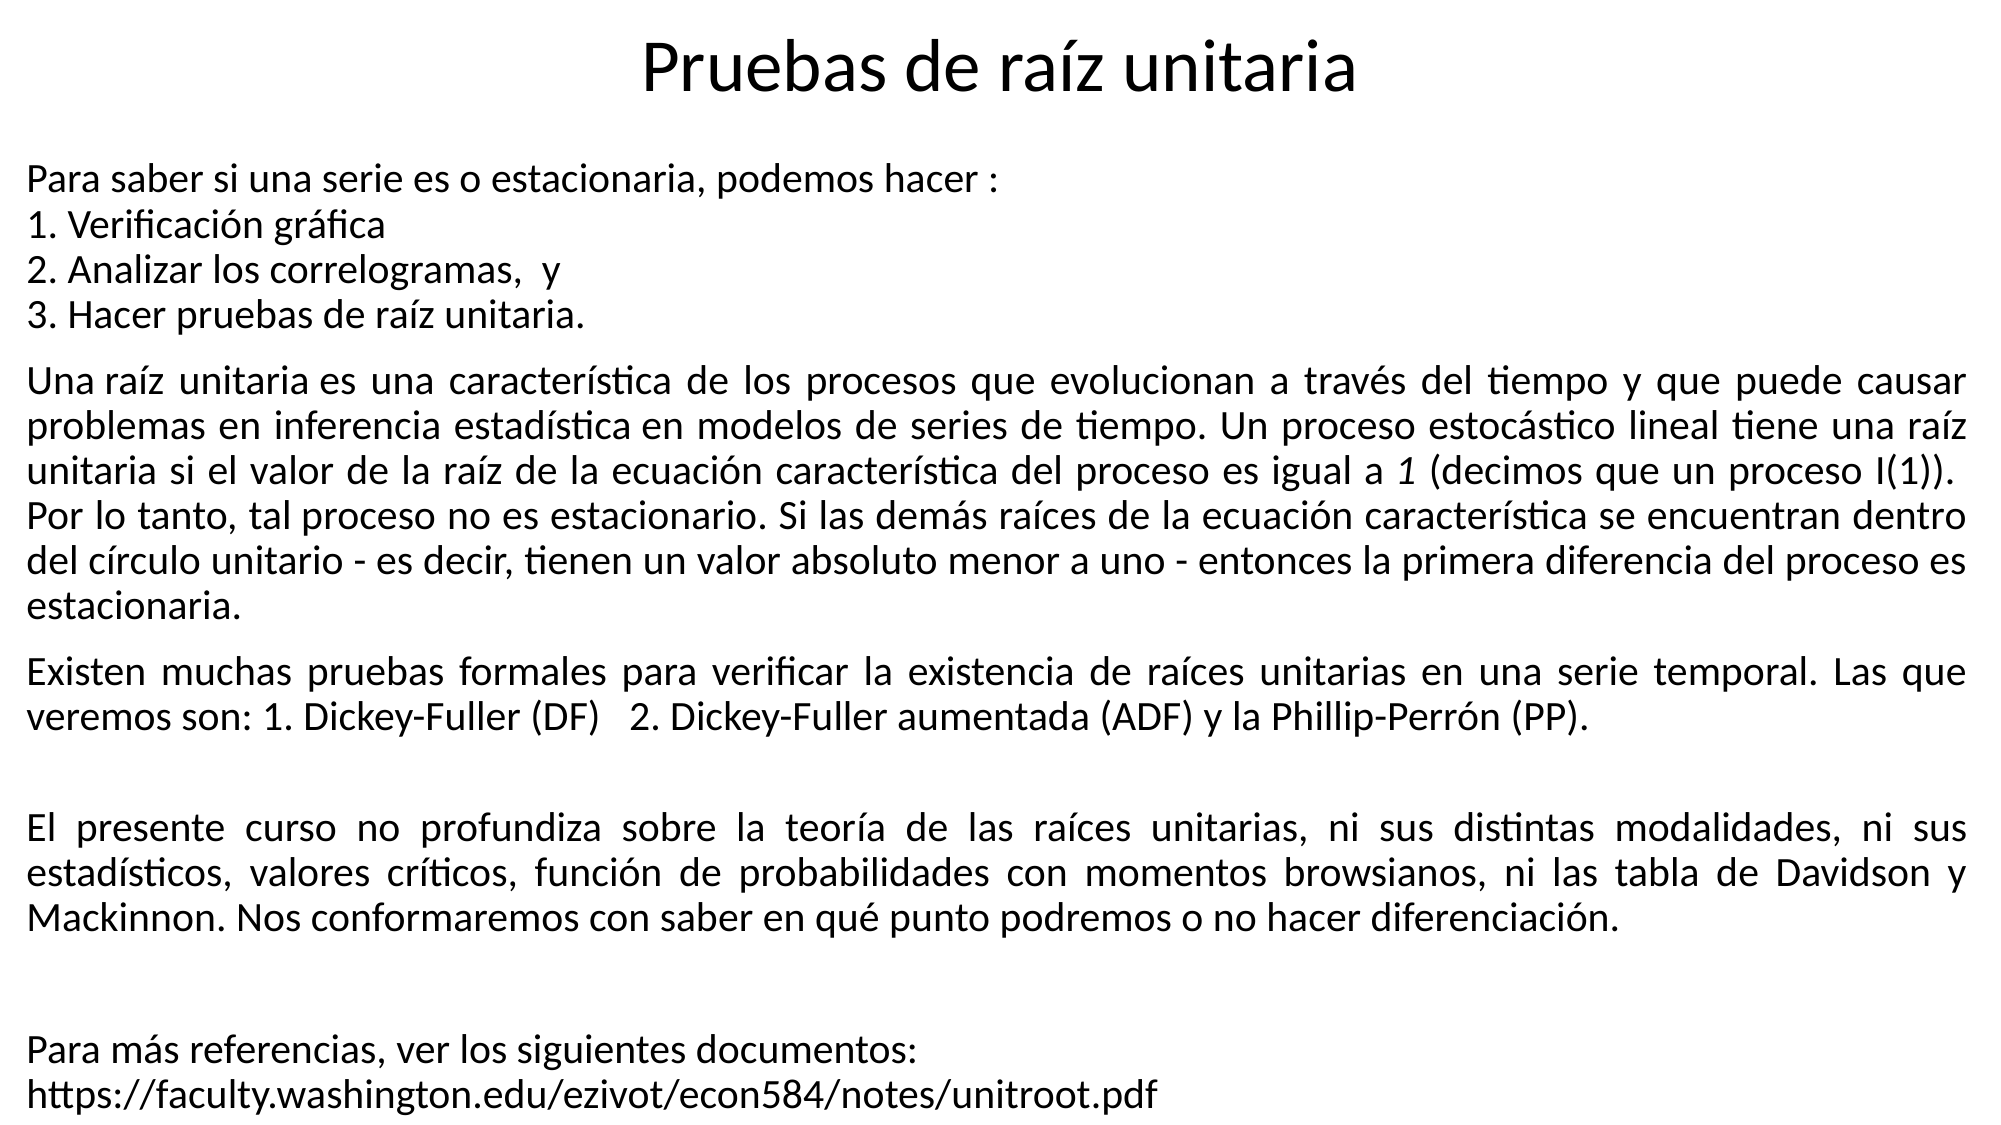

Pruebas de raíz unitaria
Para saber si una serie es o estacionaria, podemos hacer :
1. Verificación gráfica
2. Analizar los correlogramas,  y
3. Hacer pruebas de raíz unitaria.
Una raíz unitaria es una característica de los procesos que evolucionan a través del tiempo y que puede causar problemas en inferencia estadística en modelos de series de tiempo. Un proceso estocástico lineal tiene una raíz unitaria si el valor de la raíz de la ecuación característica del proceso es igual a 1 (decimos que un proceso I(1)).  Por lo tanto, tal proceso no es estacionario. Si las demás raíces de la ecuación característica se encuentran dentro del círculo unitario - es decir, tienen un valor absoluto menor a uno - entonces la primera diferencia del proceso es estacionaria.
Existen muchas pruebas formales para verificar la existencia de raíces unitarias en una serie temporal. Las que veremos son: 1. Dickey-Fuller (DF)   2. Dickey-Fuller aumentada (ADF) y la Phillip-Perrón (PP).
El presente curso no profundiza sobre la teoría de las raíces unitarias, ni sus distintas modalidades, ni sus estadísticos, valores críticos, función de probabilidades con momentos browsianos, ni las tabla de Davidson y Mackinnon. Nos conformaremos con saber en qué punto podremos o no hacer diferenciación.

Para más referencias, ver los siguientes documentos: https://faculty.washington.edu/ezivot/econ584/notes/unitroot.pdf